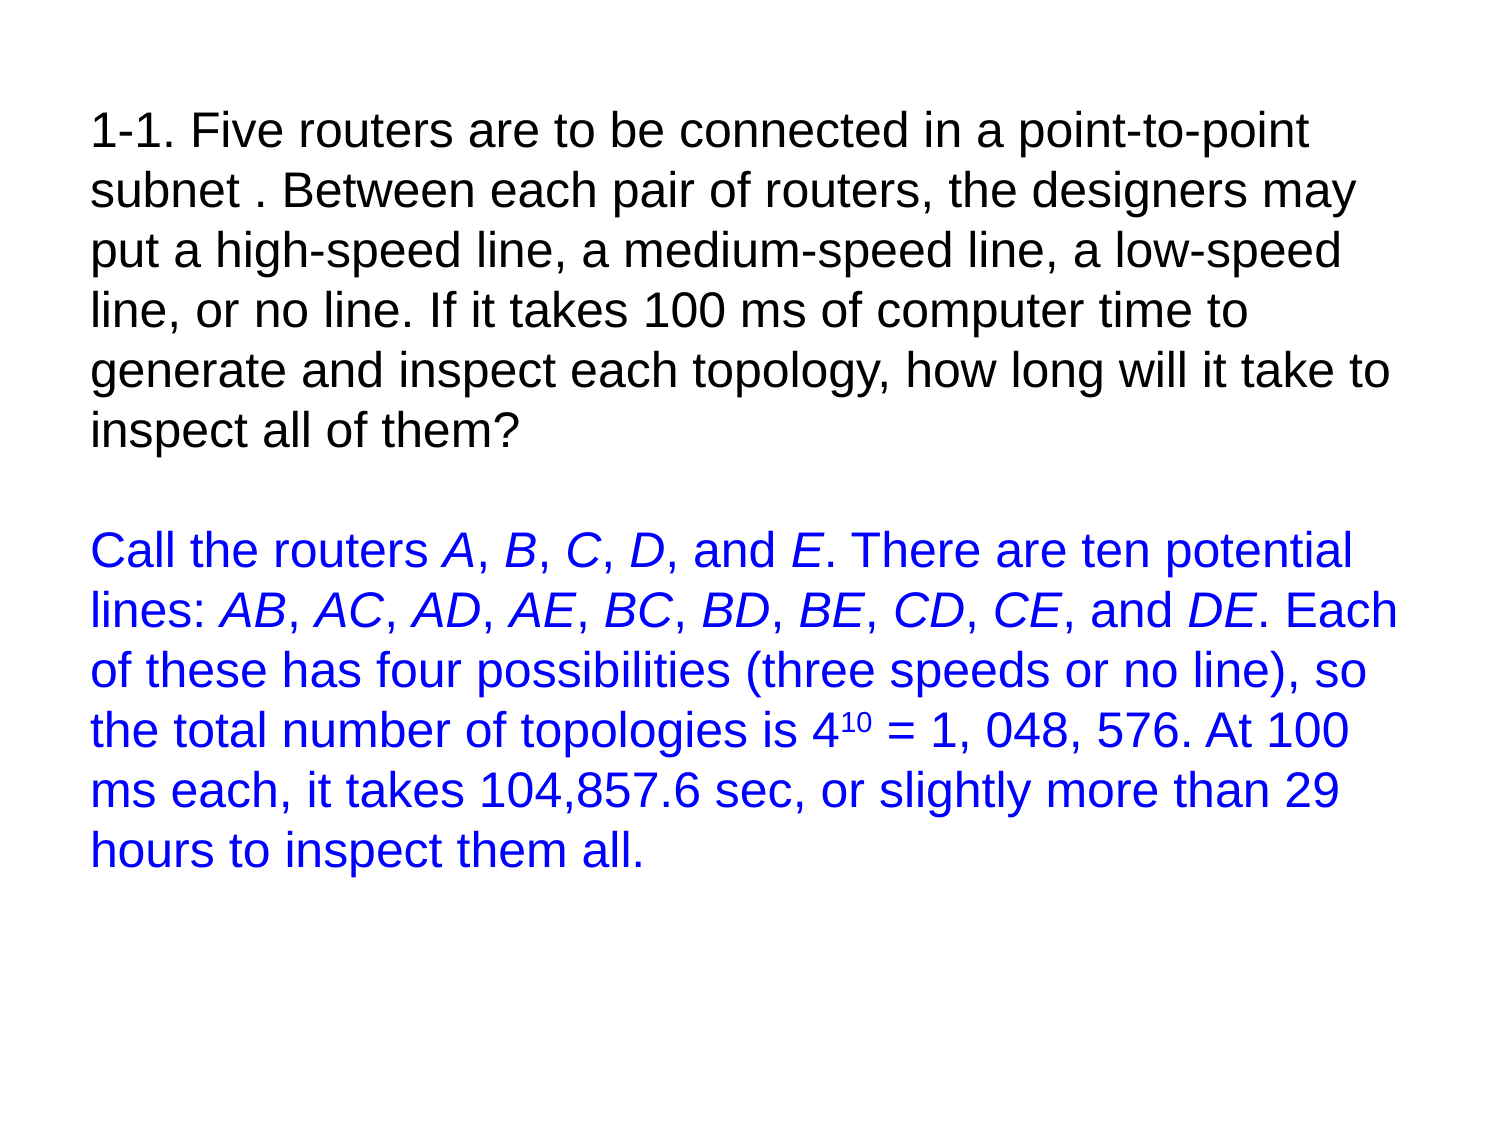

1-1. Five routers are to be connected in a point-to-point subnet . Between each pair of routers, the designers may put a high-speed line, a medium-speed line, a low-speed line, or no line. If it takes 100 ms of computer time to generate and inspect each topology, how long will it take to inspect all of them?
Call the routers A, B, C, D, and E. There are ten potential lines: AB, AC, AD, AE, BC, BD, BE, CD, CE, and DE. Each of these has four possibilities (three speeds or no line), so the total number of topologies is 410 = 1, 048, 576. At 100 ms each, it takes 104,857.6 sec, or slightly more than 29 hours to inspect them all.